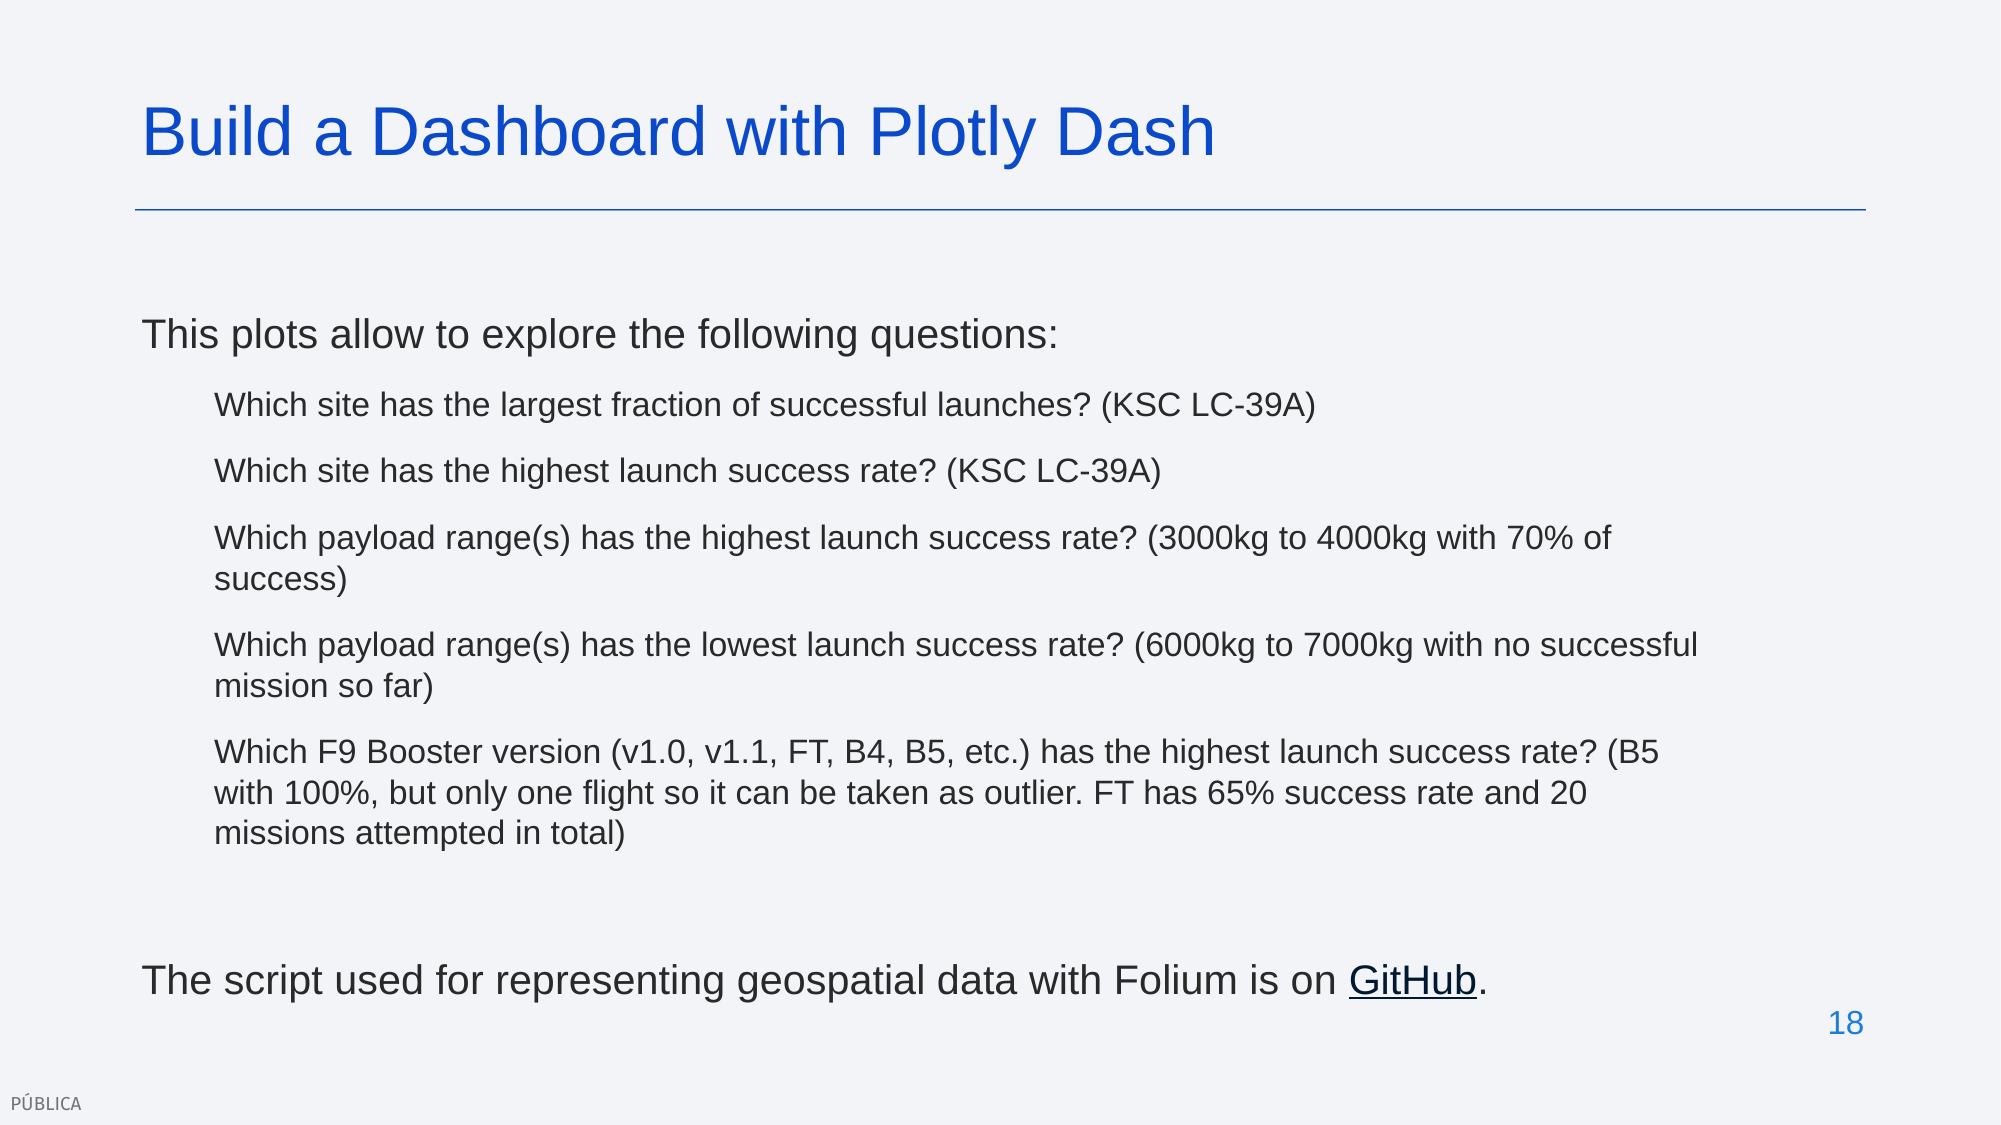

Build a Dashboard with Plotly Dash
This plots allow to explore the following questions:
Which site has the largest fraction of successful launches? (KSC LC-39A)
Which site has the highest launch success rate? (KSC LC-39A)
Which payload range(s) has the highest launch success rate? (3000kg to 4000kg with 70% of success)
Which payload range(s) has the lowest launch success rate? (6000kg to 7000kg with no successful mission so far)
Which F9 Booster version (v1.0, v1.1, FT, B4, B5, etc.) has the highest launch success rate? (B5 with 100%, but only one flight so it can be taken as outlier. FT has 65% success rate and 20 missions attempted in total)

The script used for representing geospatial data with Folium is on GitHub.
18